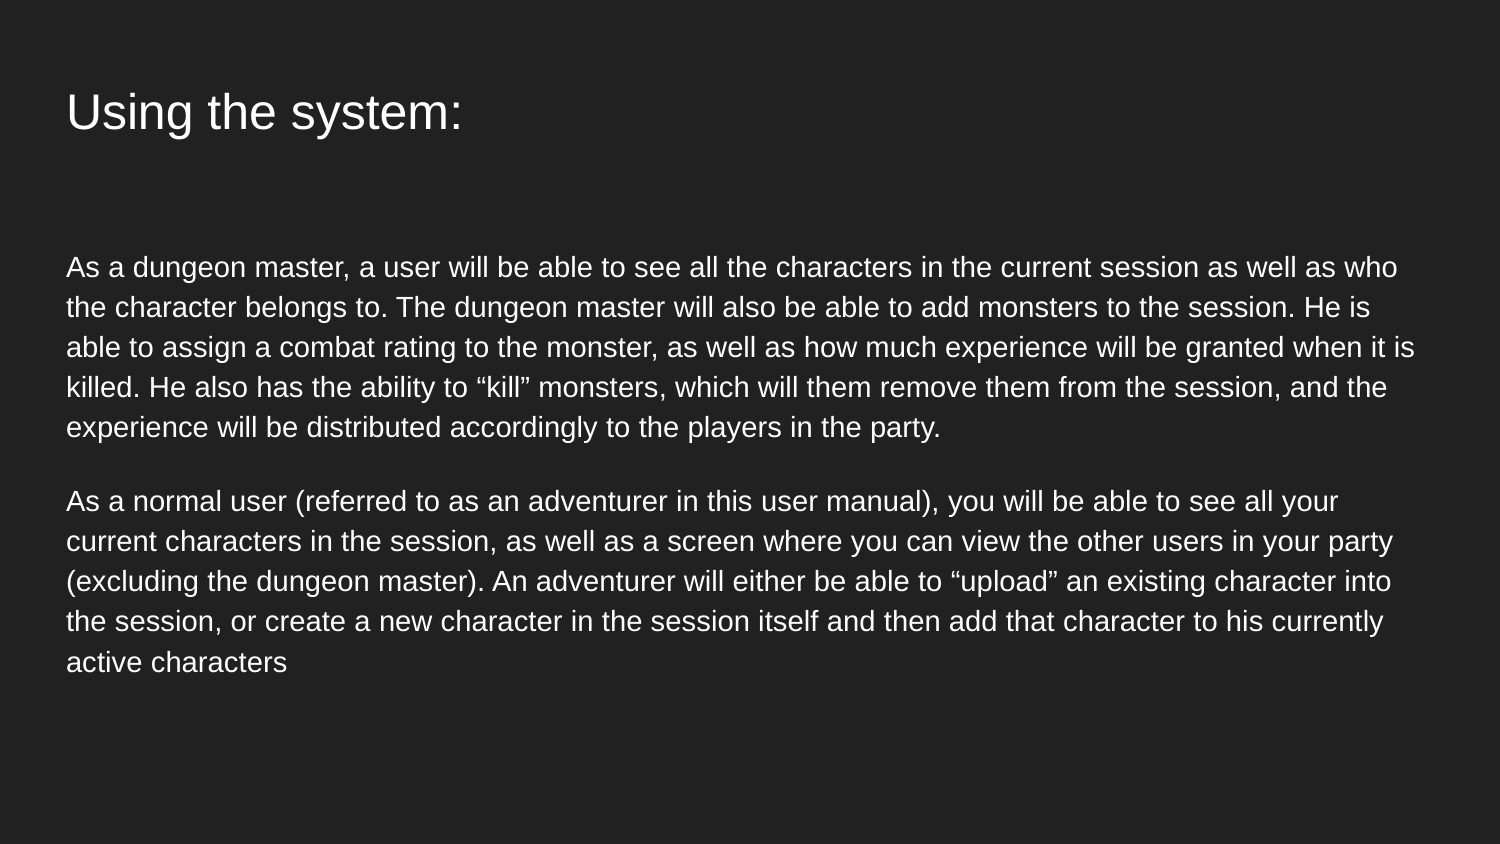

# Using the system:
As a dungeon master, a user will be able to see all the characters in the current session as well as who the character belongs to. The dungeon master will also be able to add monsters to the session. He is able to assign a combat rating to the monster, as well as how much experience will be granted when it is killed. He also has the ability to “kill” monsters, which will them remove them from the session, and the experience will be distributed accordingly to the players in the party.
As a normal user (referred to as an adventurer in this user manual), you will be able to see all your current characters in the session, as well as a screen where you can view the other users in your party (excluding the dungeon master). An adventurer will either be able to “upload” an existing character into the session, or create a new character in the session itself and then add that character to his currently active characters